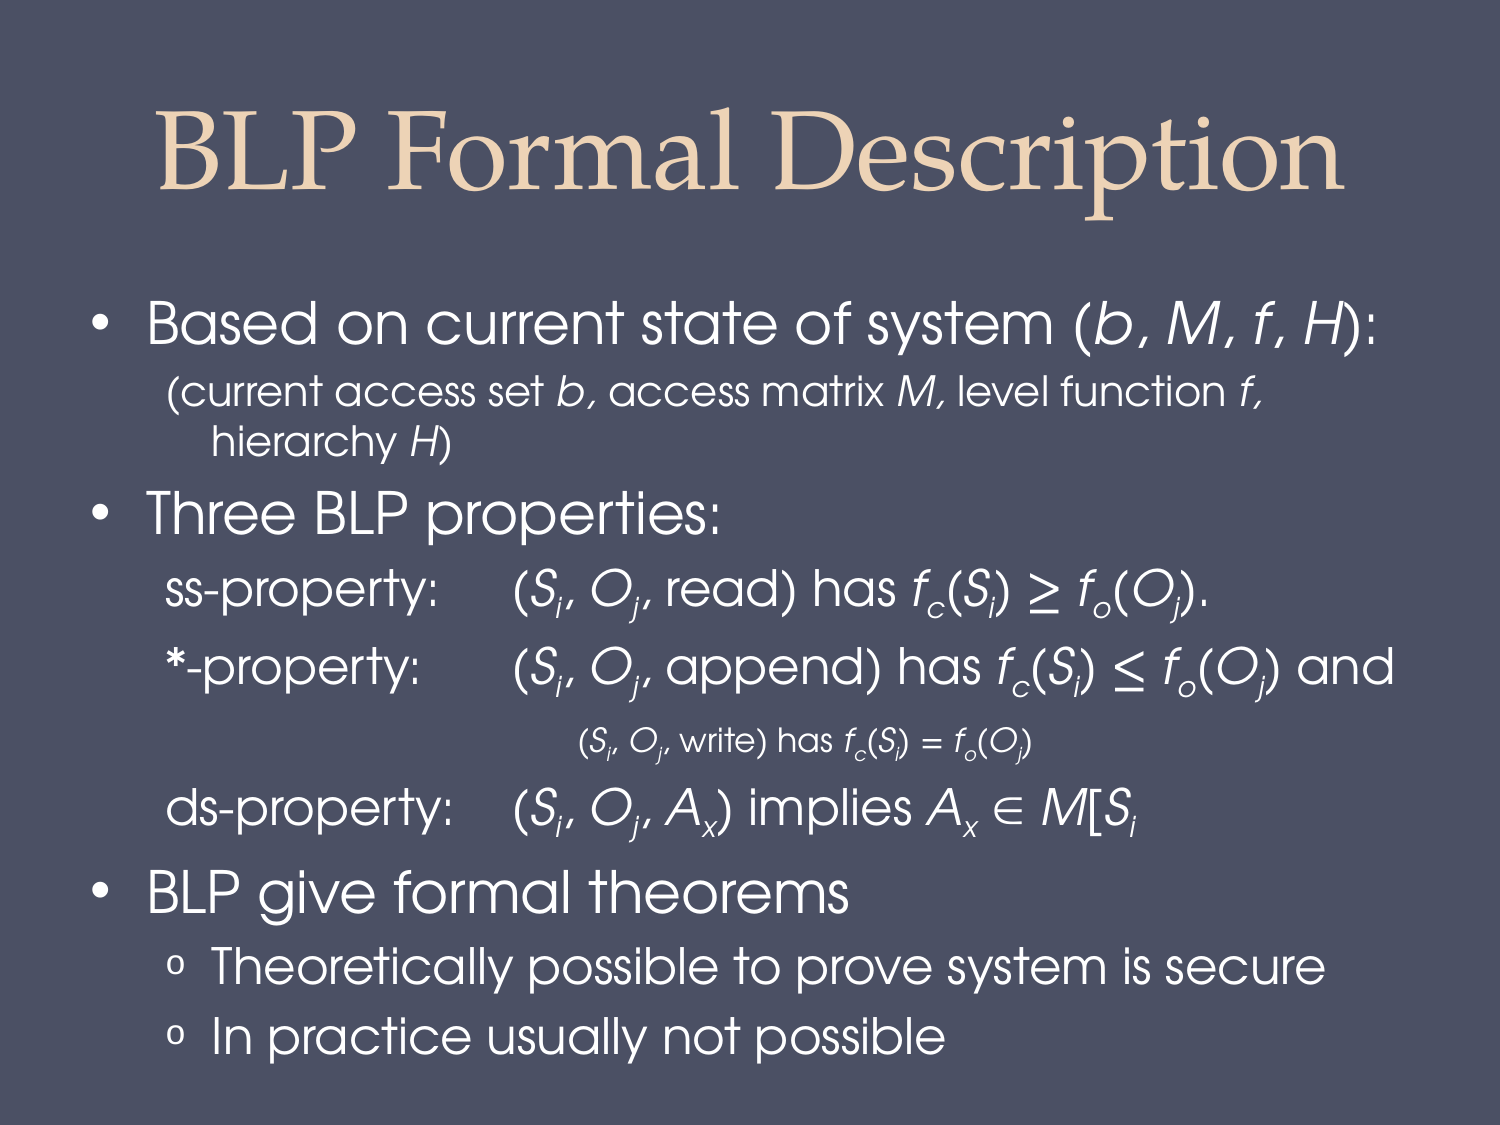

# BLP Formal Description
Based on current state of system (b, M, f, H):
(current access set b, access matrix M, level function f, hierarchy H)
Three BLP properties:
ss-property:	(Si, Oj, read) has fc(Si) ≥ fo(Oj).
*-property:	(Si, Oj, append) has fc(Si) ≤ fo(Oj) and
			(Si, Oj, write) has fc(Si) = fo(Oj)
ds-property:	(Si, Oj, Ax) implies Ax ∈ M[Si
BLP give formal theorems
Theoretically possible to prove system is secure
In practice usually not possible